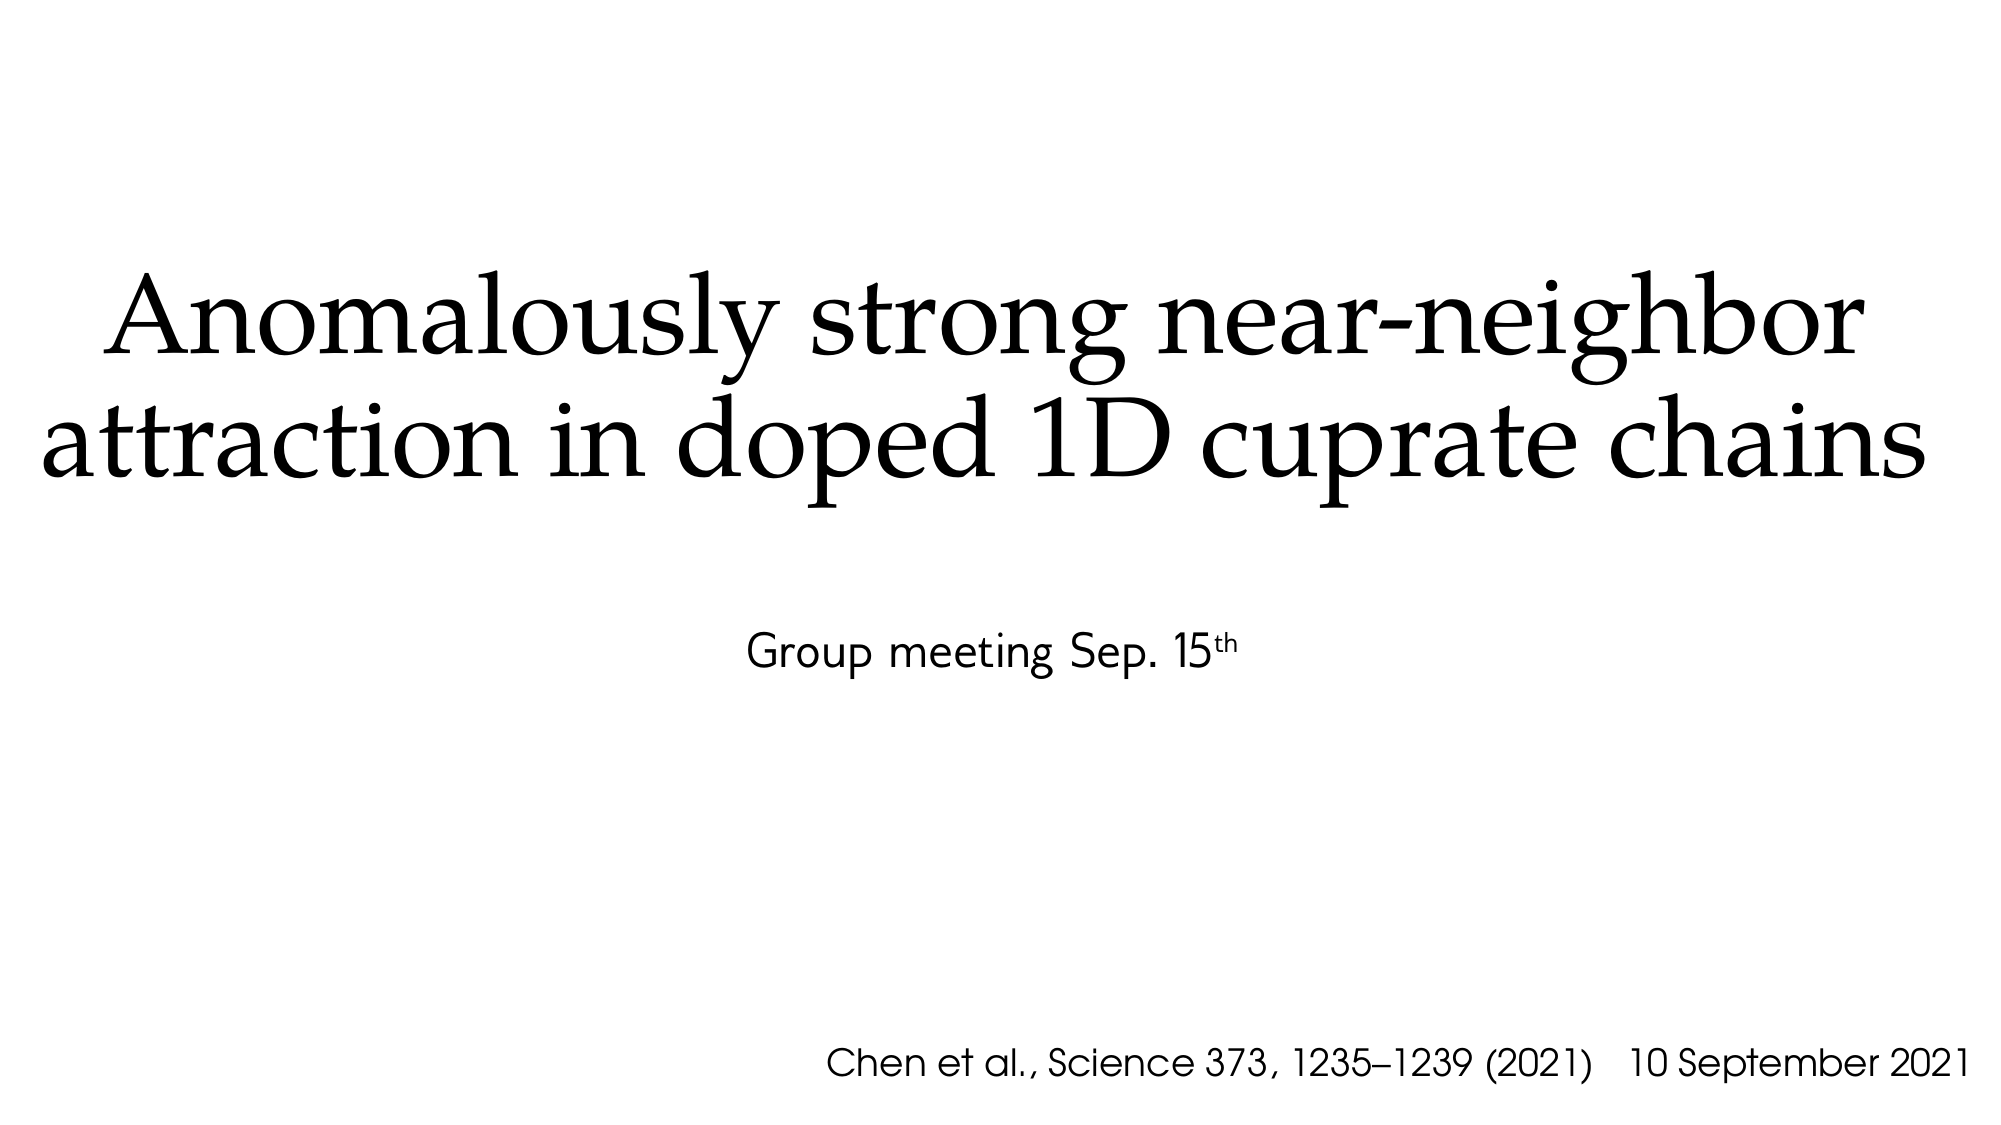

# Anomalously strong near-neighbor attraction in doped 1D cuprate chains
Group meeting Sep. 15th
Chen et al., Science 373, 1235–1239 (2021)   10 September 2021